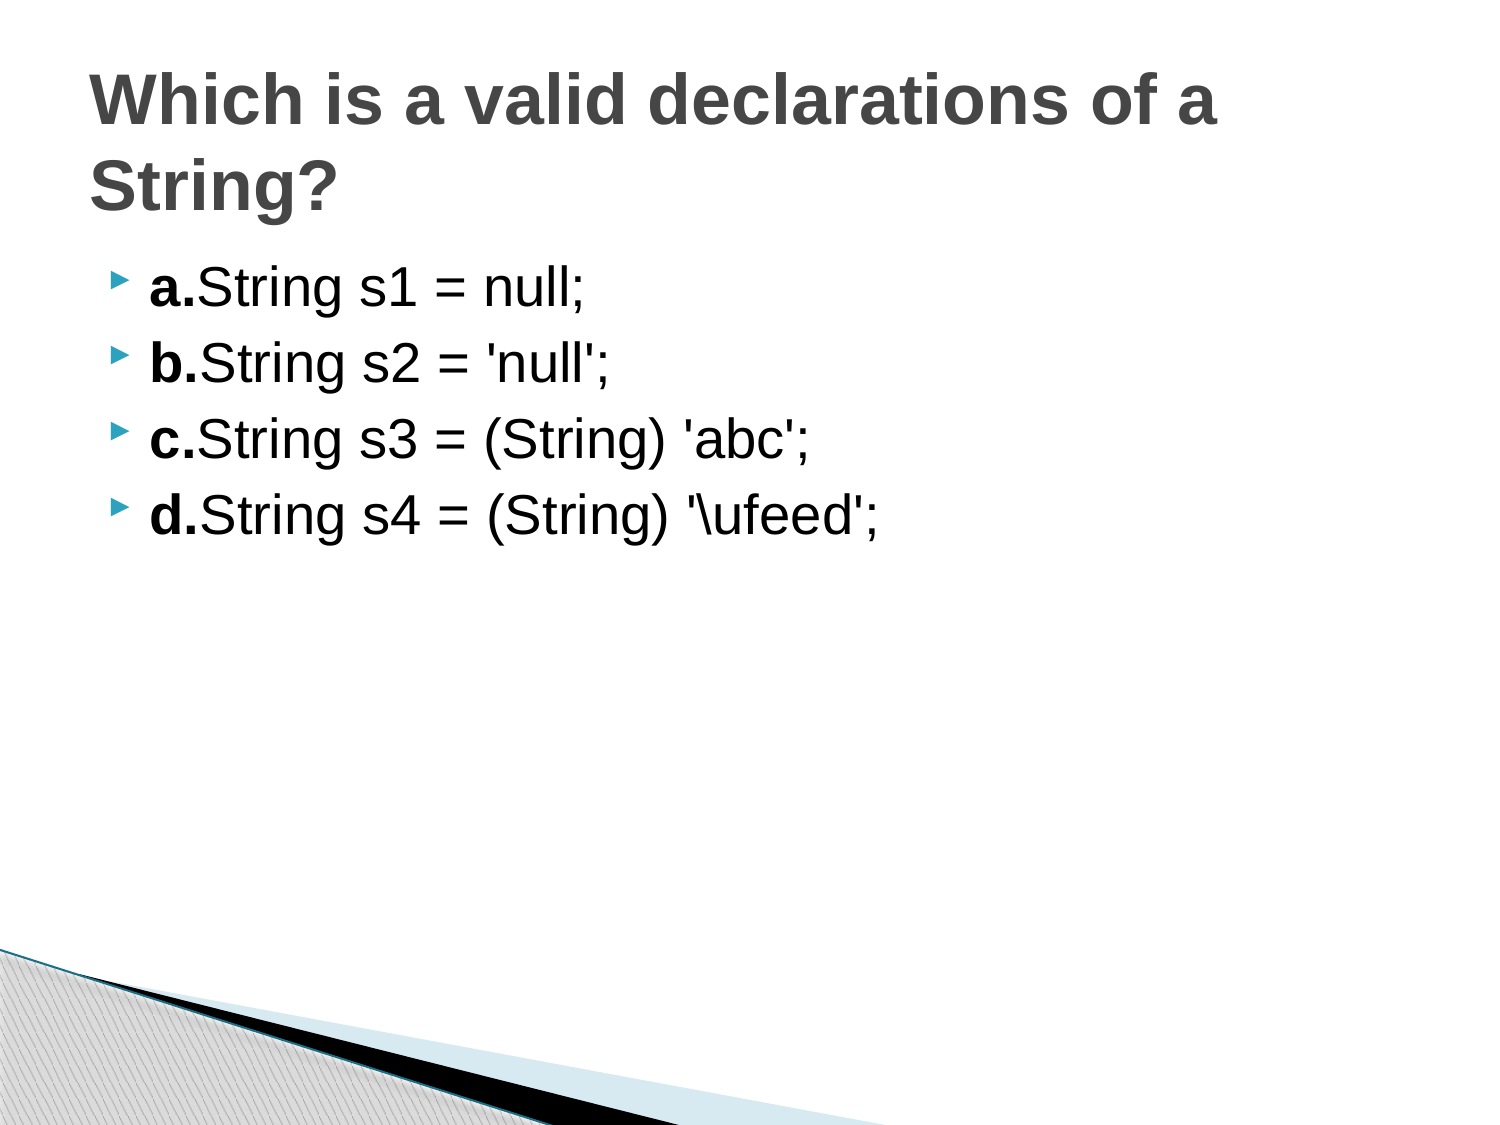

# Which is a valid declarations of a String?
a.String s1 = null;
b.String s2 = 'null';
c.String s3 = (String) 'abc';
d.String s4 = (String) '\ufeed';